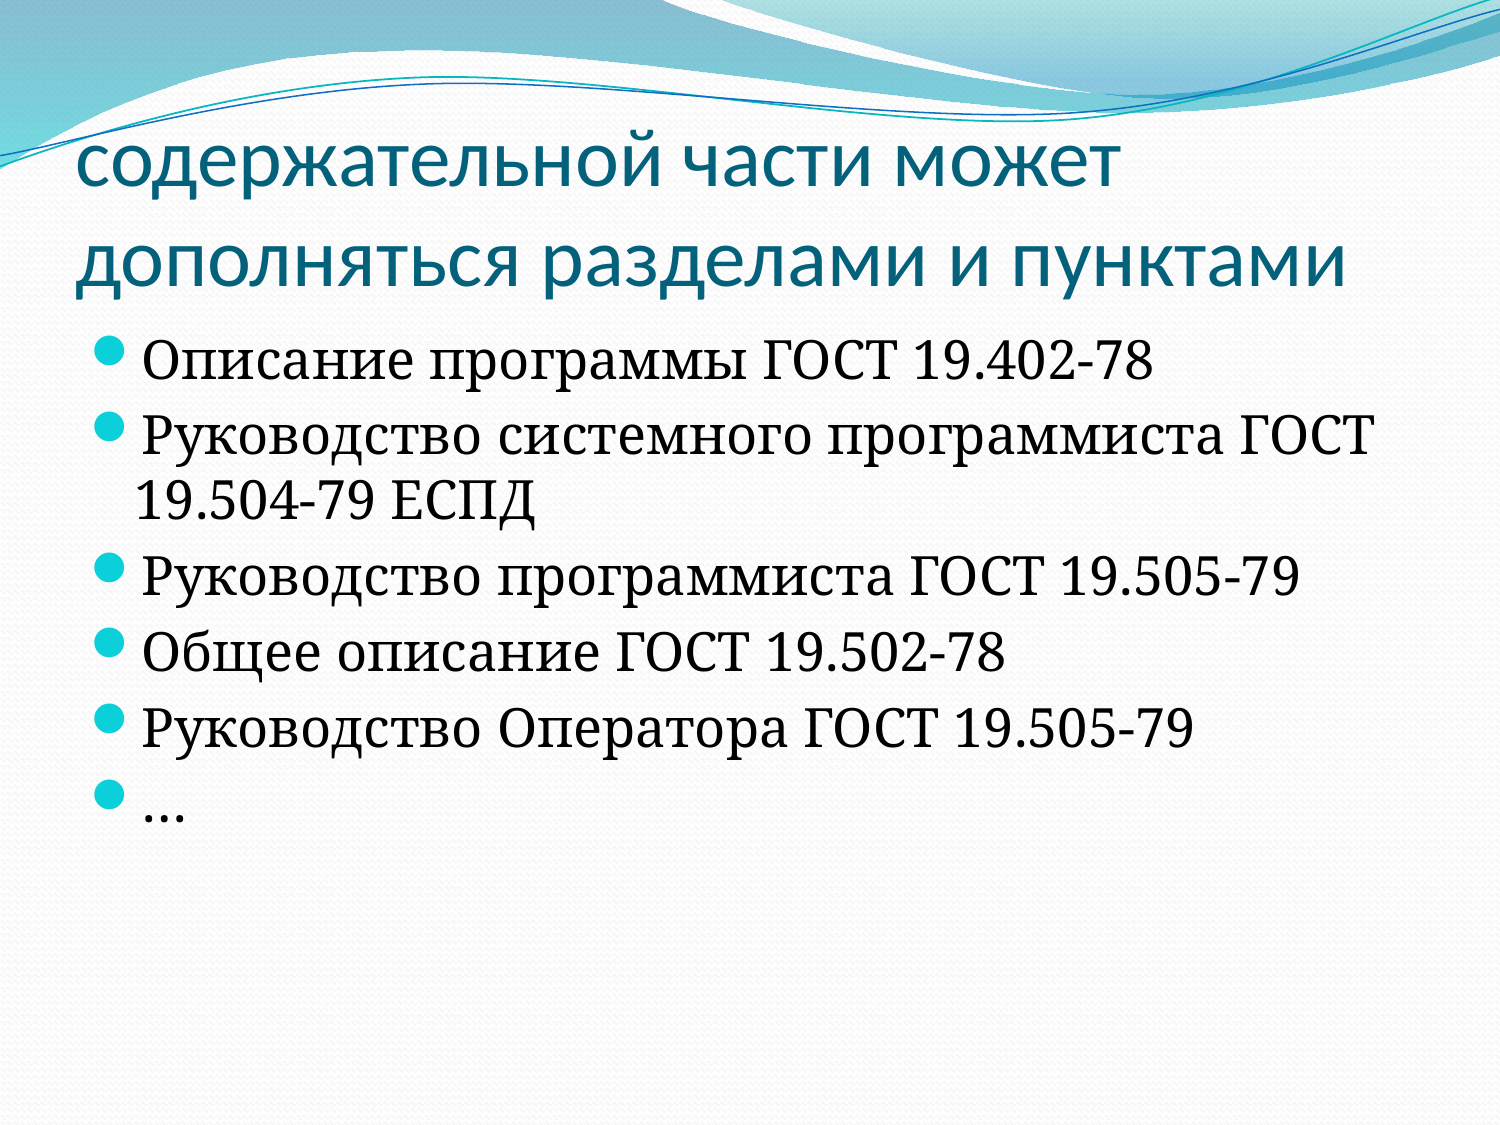

# содержательной части может дополняться разделами и пунктами
Описание программы ГОСТ 19.402-78
Руководство системного программиста ГОСТ 19.504-79 ЕСПД
Руководство программиста ГОСТ 19.505-79
Общее описание ГОСТ 19.502-78
Руководство Оператора ГОСТ 19.505-79
…